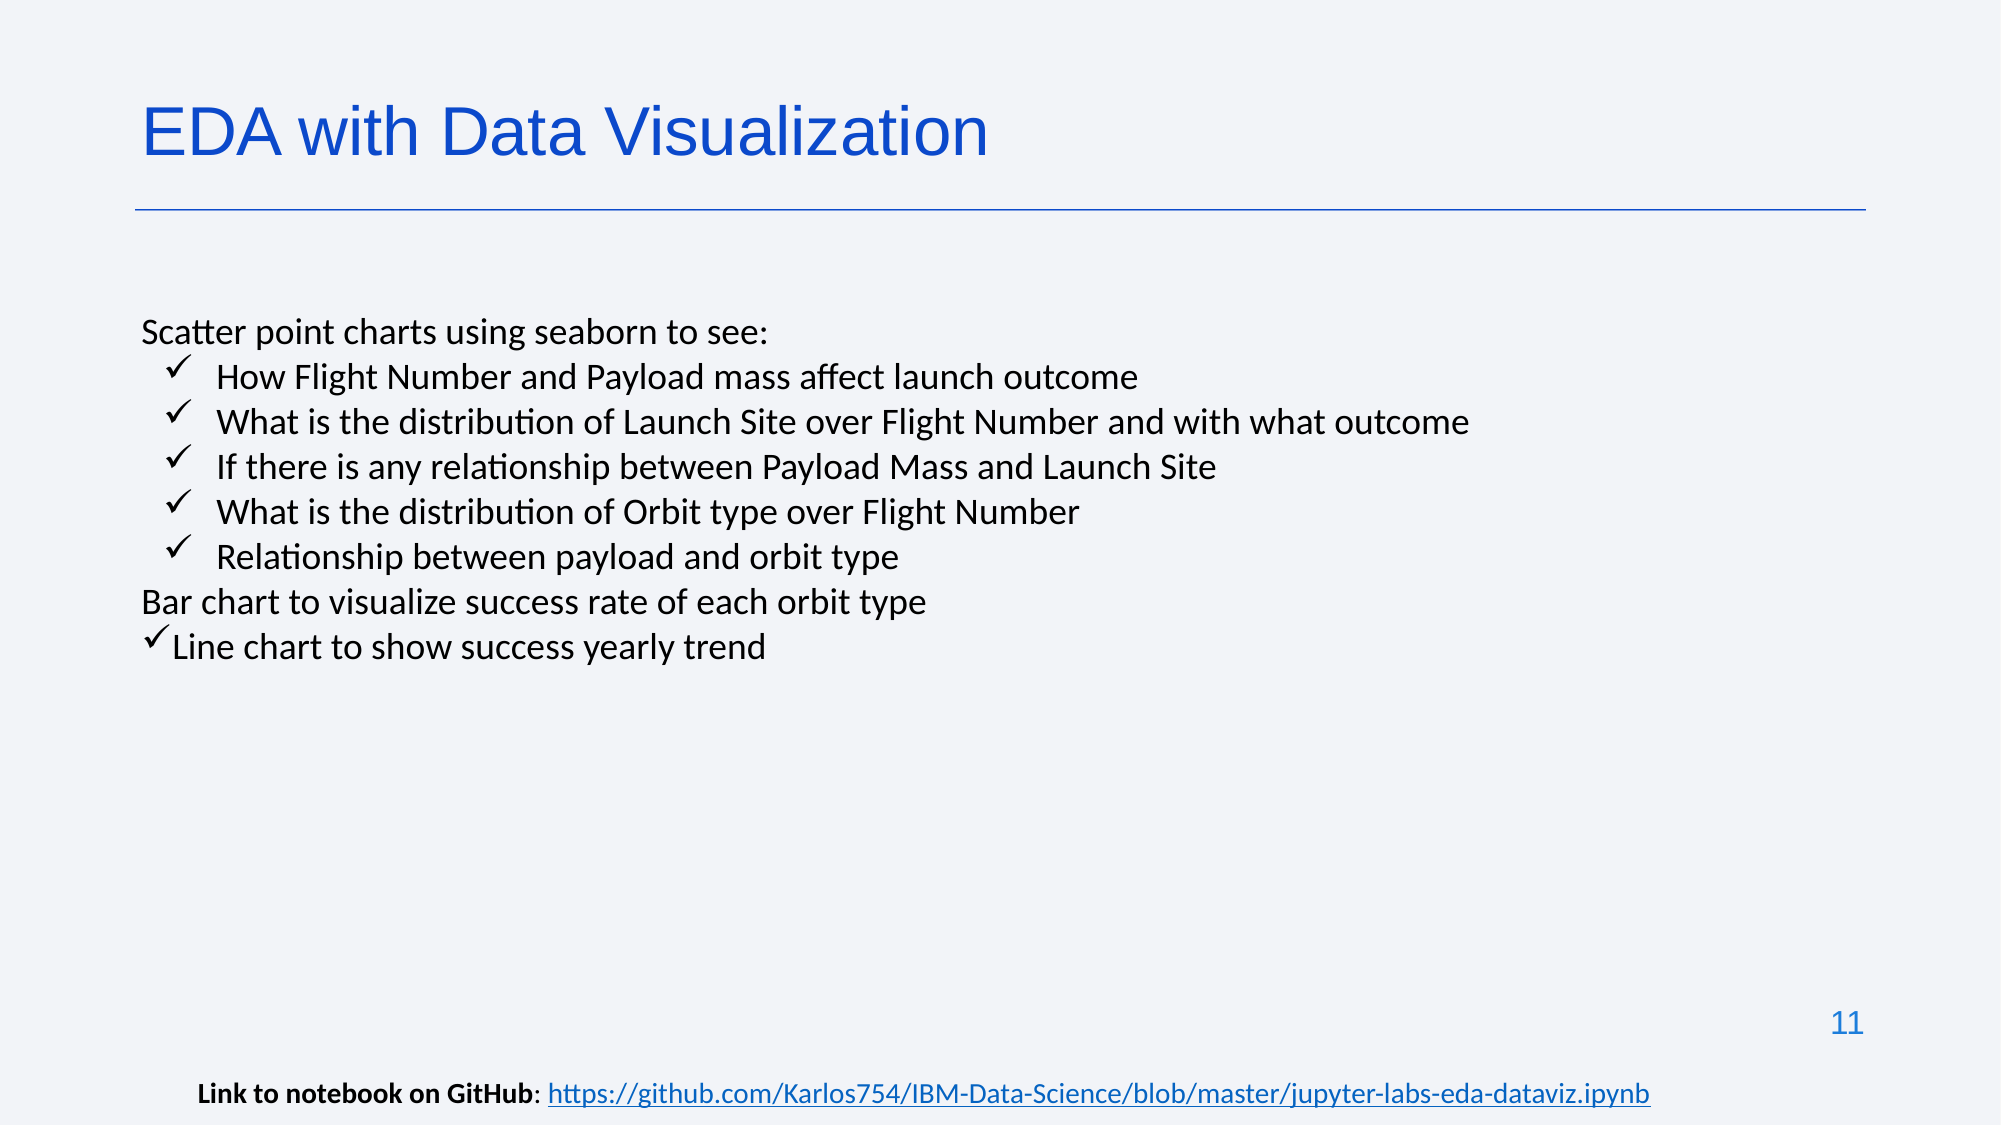

EDA with Data Visualization
Scatter point charts using seaborn to see:
How Flight Number and Payload mass affect launch outcome
What is the distribution of Launch Site over Flight Number and with what outcome
If there is any relationship between Payload Mass and Launch Site
What is the distribution of Orbit type over Flight Number
Relationship between payload and orbit type
Bar chart to visualize success rate of each orbit type
Line chart to show success yearly trend

11
Link to notebook on GitHub: https://github.com/Karlos754/IBM-Data-Science/blob/master/jupyter-labs-eda-dataviz.ipynb